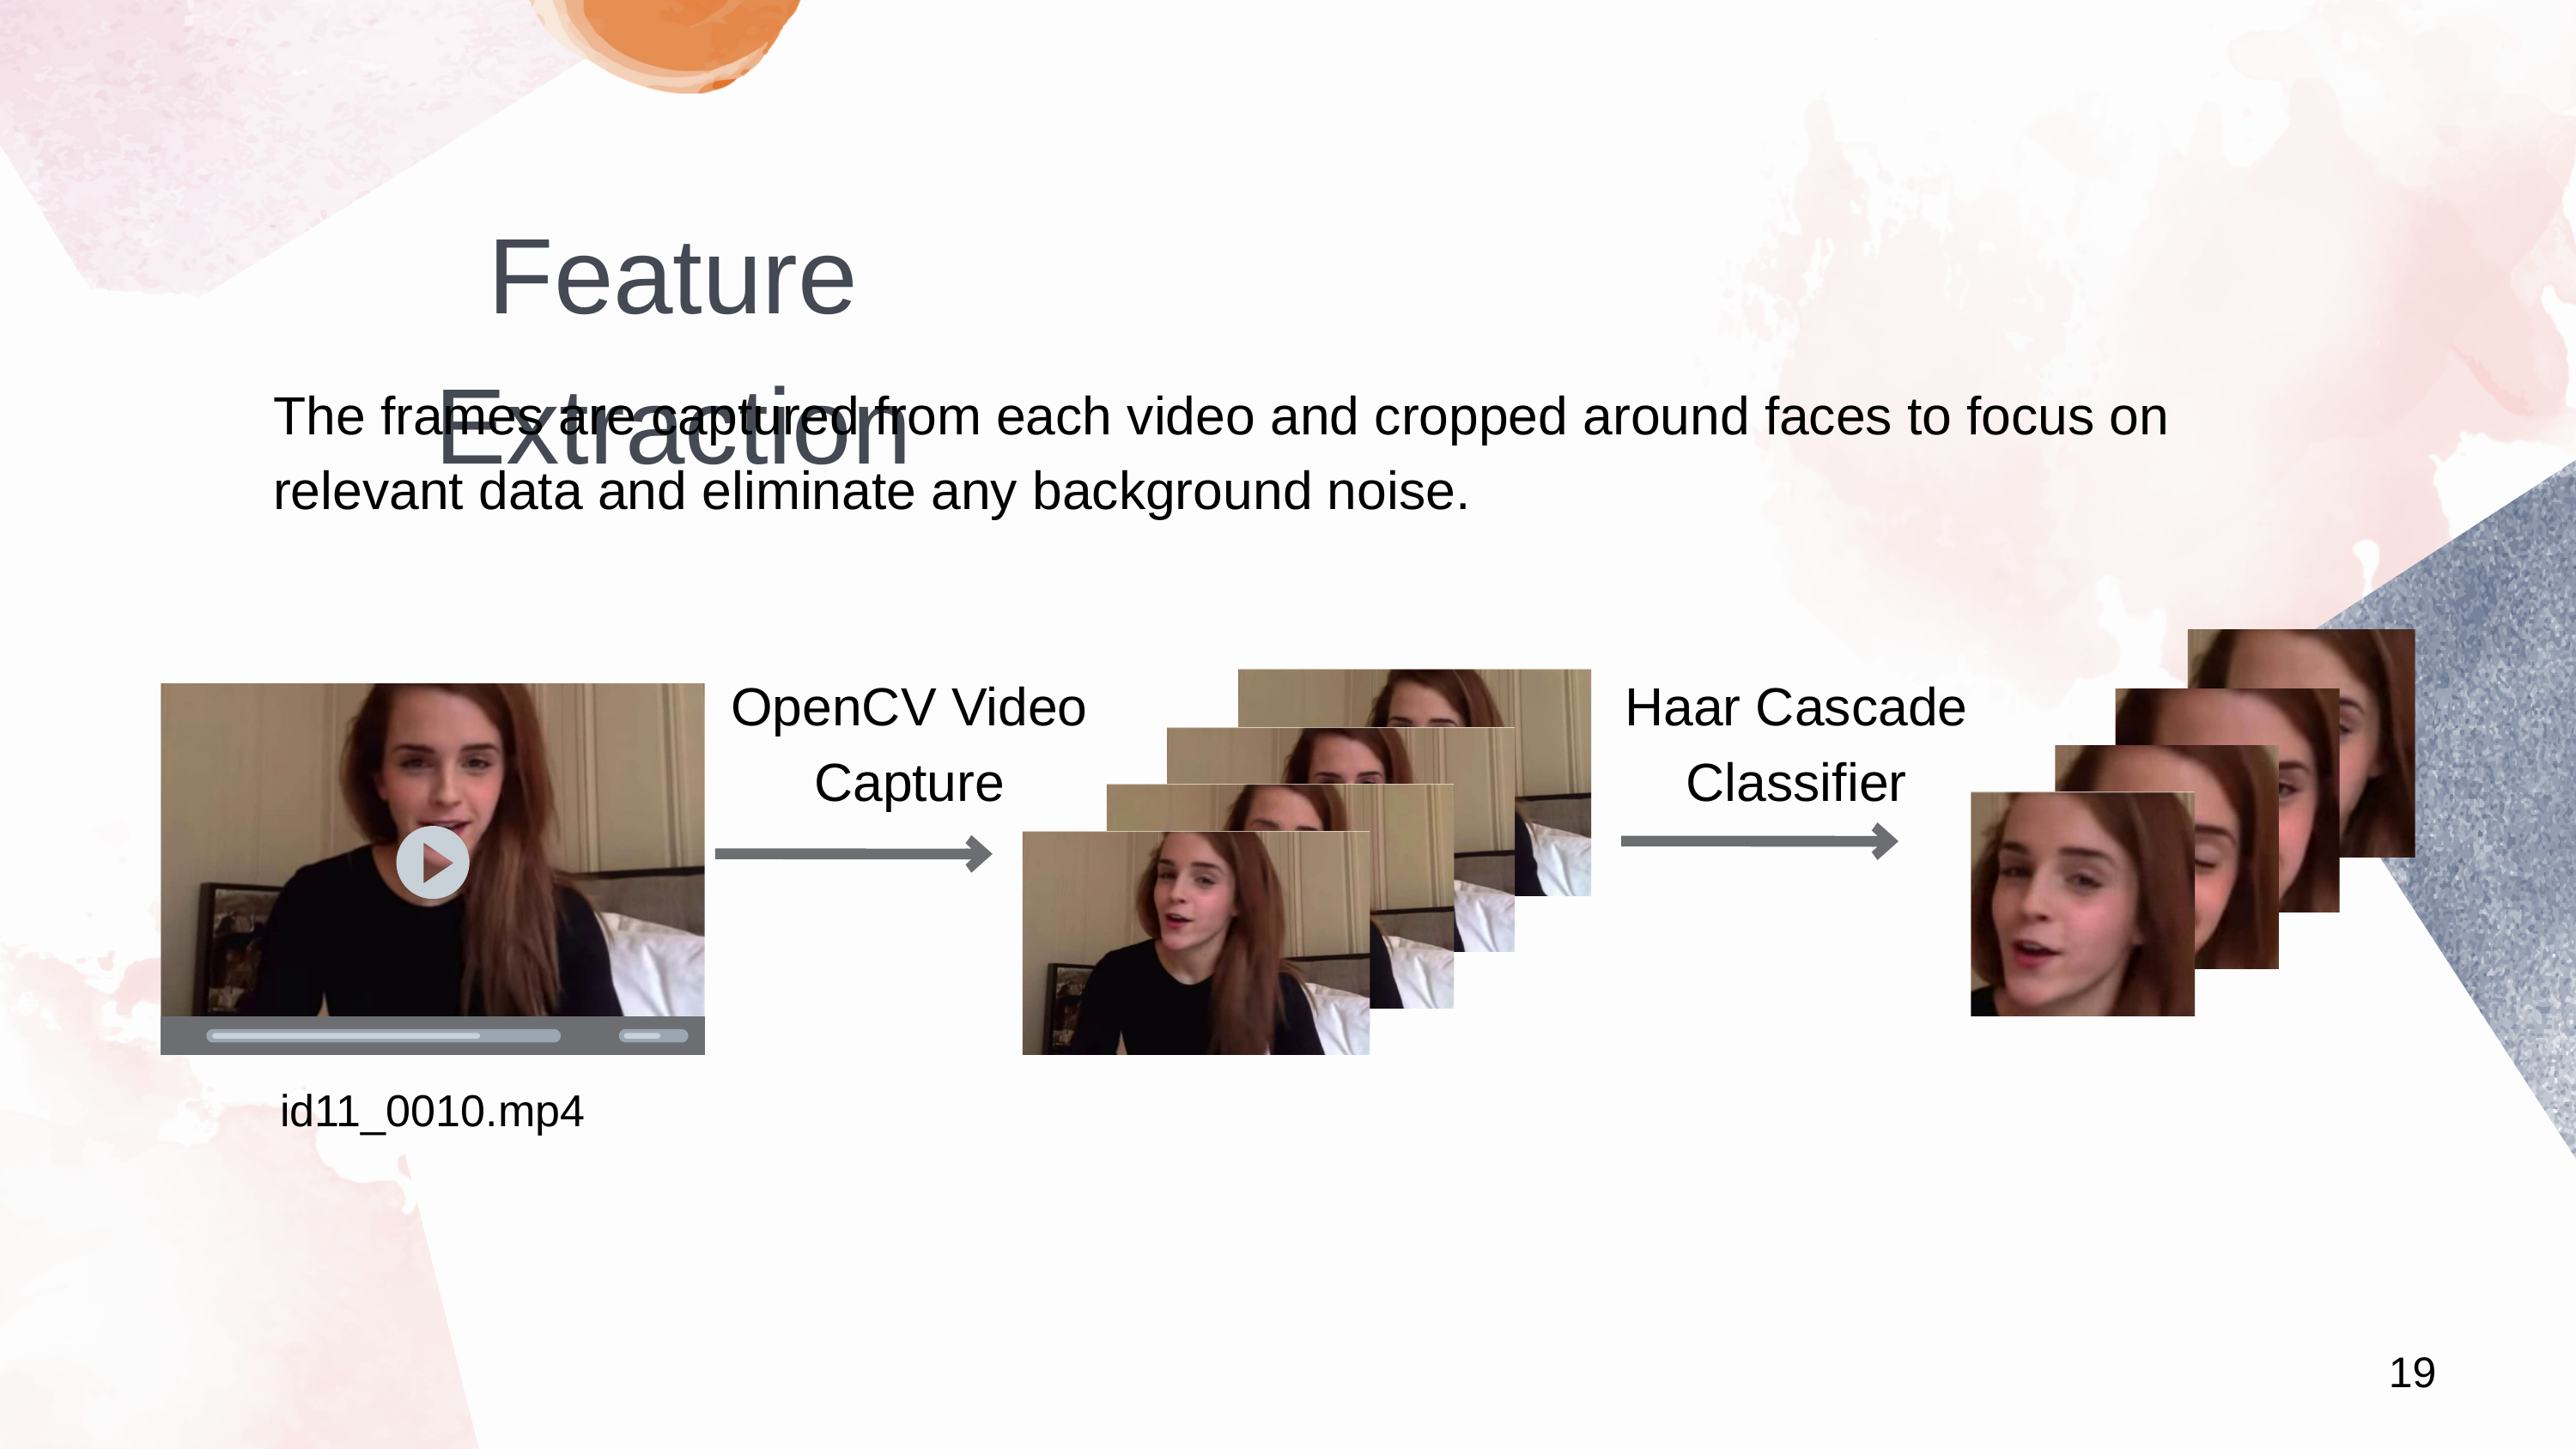

Feature Extraction
The frames are captured from each video and cropped around faces to focus on relevant data and eliminate any background noise.

OpenCV Video Capture
Haar Cascade Classifier

id11_0010.mp4

19